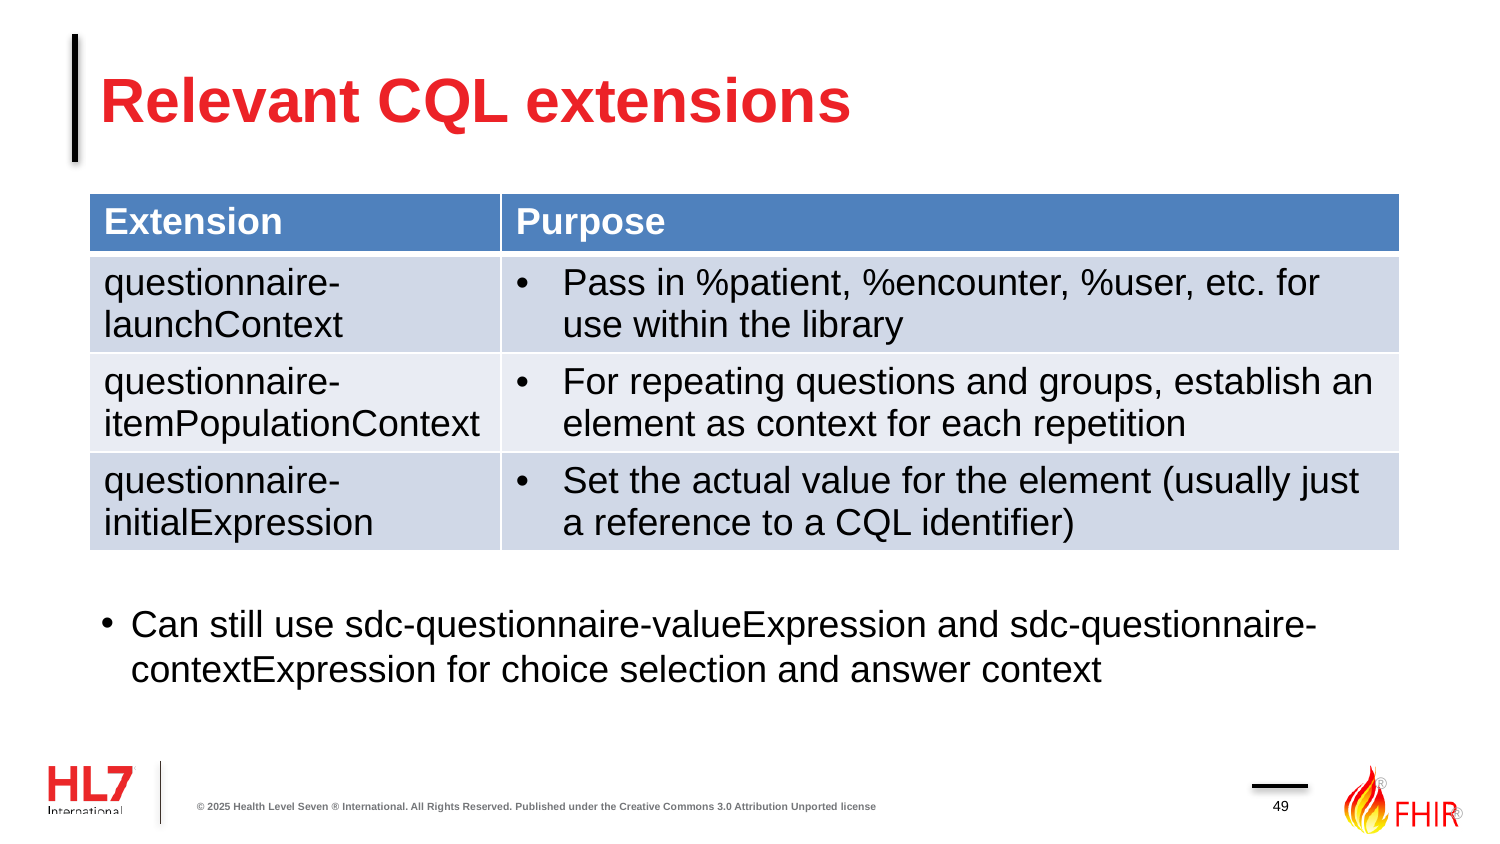

# Relevant CQL extensions
| Extension | Purpose |
| --- | --- |
| questionnaire-launchContext | Pass in %patient, %encounter, %user, etc. for use within the library |
| questionnaire-itemPopulationContext | For repeating questions and groups, establish an element as context for each repetition |
| questionnaire-initialExpression | Set the actual value for the element (usually just a reference to a CQL identifier) |
Can still use sdc-questionnaire-valueExpression and sdc-questionnaire-contextExpression for choice selection and answer context
49
© 2025 Health Level Seven ® International. All Rights Reserved. Published under the Creative Commons 3.0 Attribution Unported license